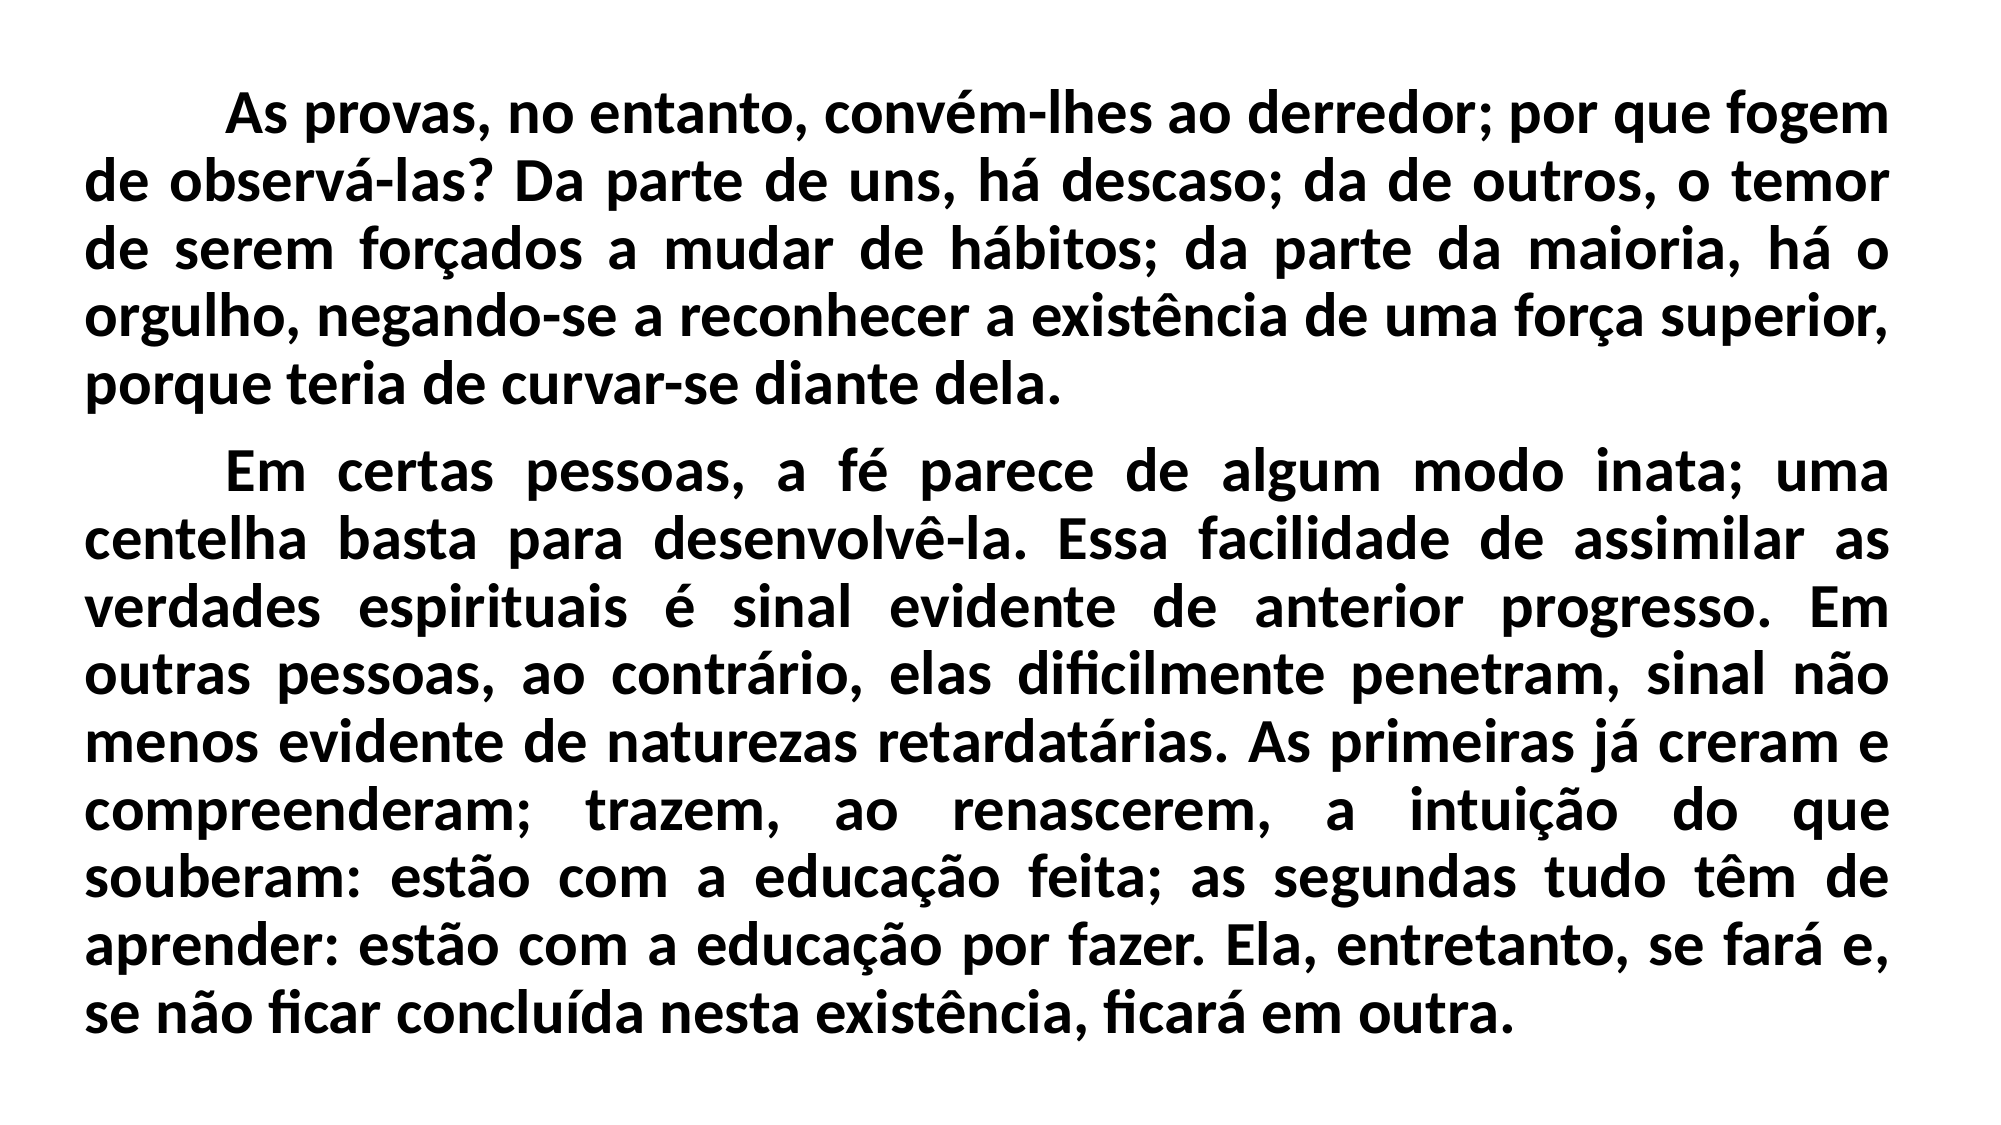

As provas, no entanto, convém-lhes ao derredor; por que fogem de observá-las? Da parte de uns, há descaso; da de outros, o temor de serem forçados a mudar de hábitos; da parte da maioria, há o orgulho, negando-se a reconhecer a existência de uma força superior, porque teria de curvar-se diante dela.
	Em certas pessoas, a fé parece de algum modo inata; uma centelha basta para desenvolvê-la. Essa facilidade de assimilar as verdades espirituais é sinal evidente de anterior progresso. Em outras pessoas, ao contrário, elas dificilmente penetram, sinal não menos evidente de naturezas retardatárias. As primeiras já creram e compreenderam; trazem, ao renascerem, a intuição do que souberam: estão com a educação feita; as segundas tudo têm de aprender: estão com a educação por fazer. Ela, entretanto, se fará e, se não ficar concluída nesta existência, ficará em outra.